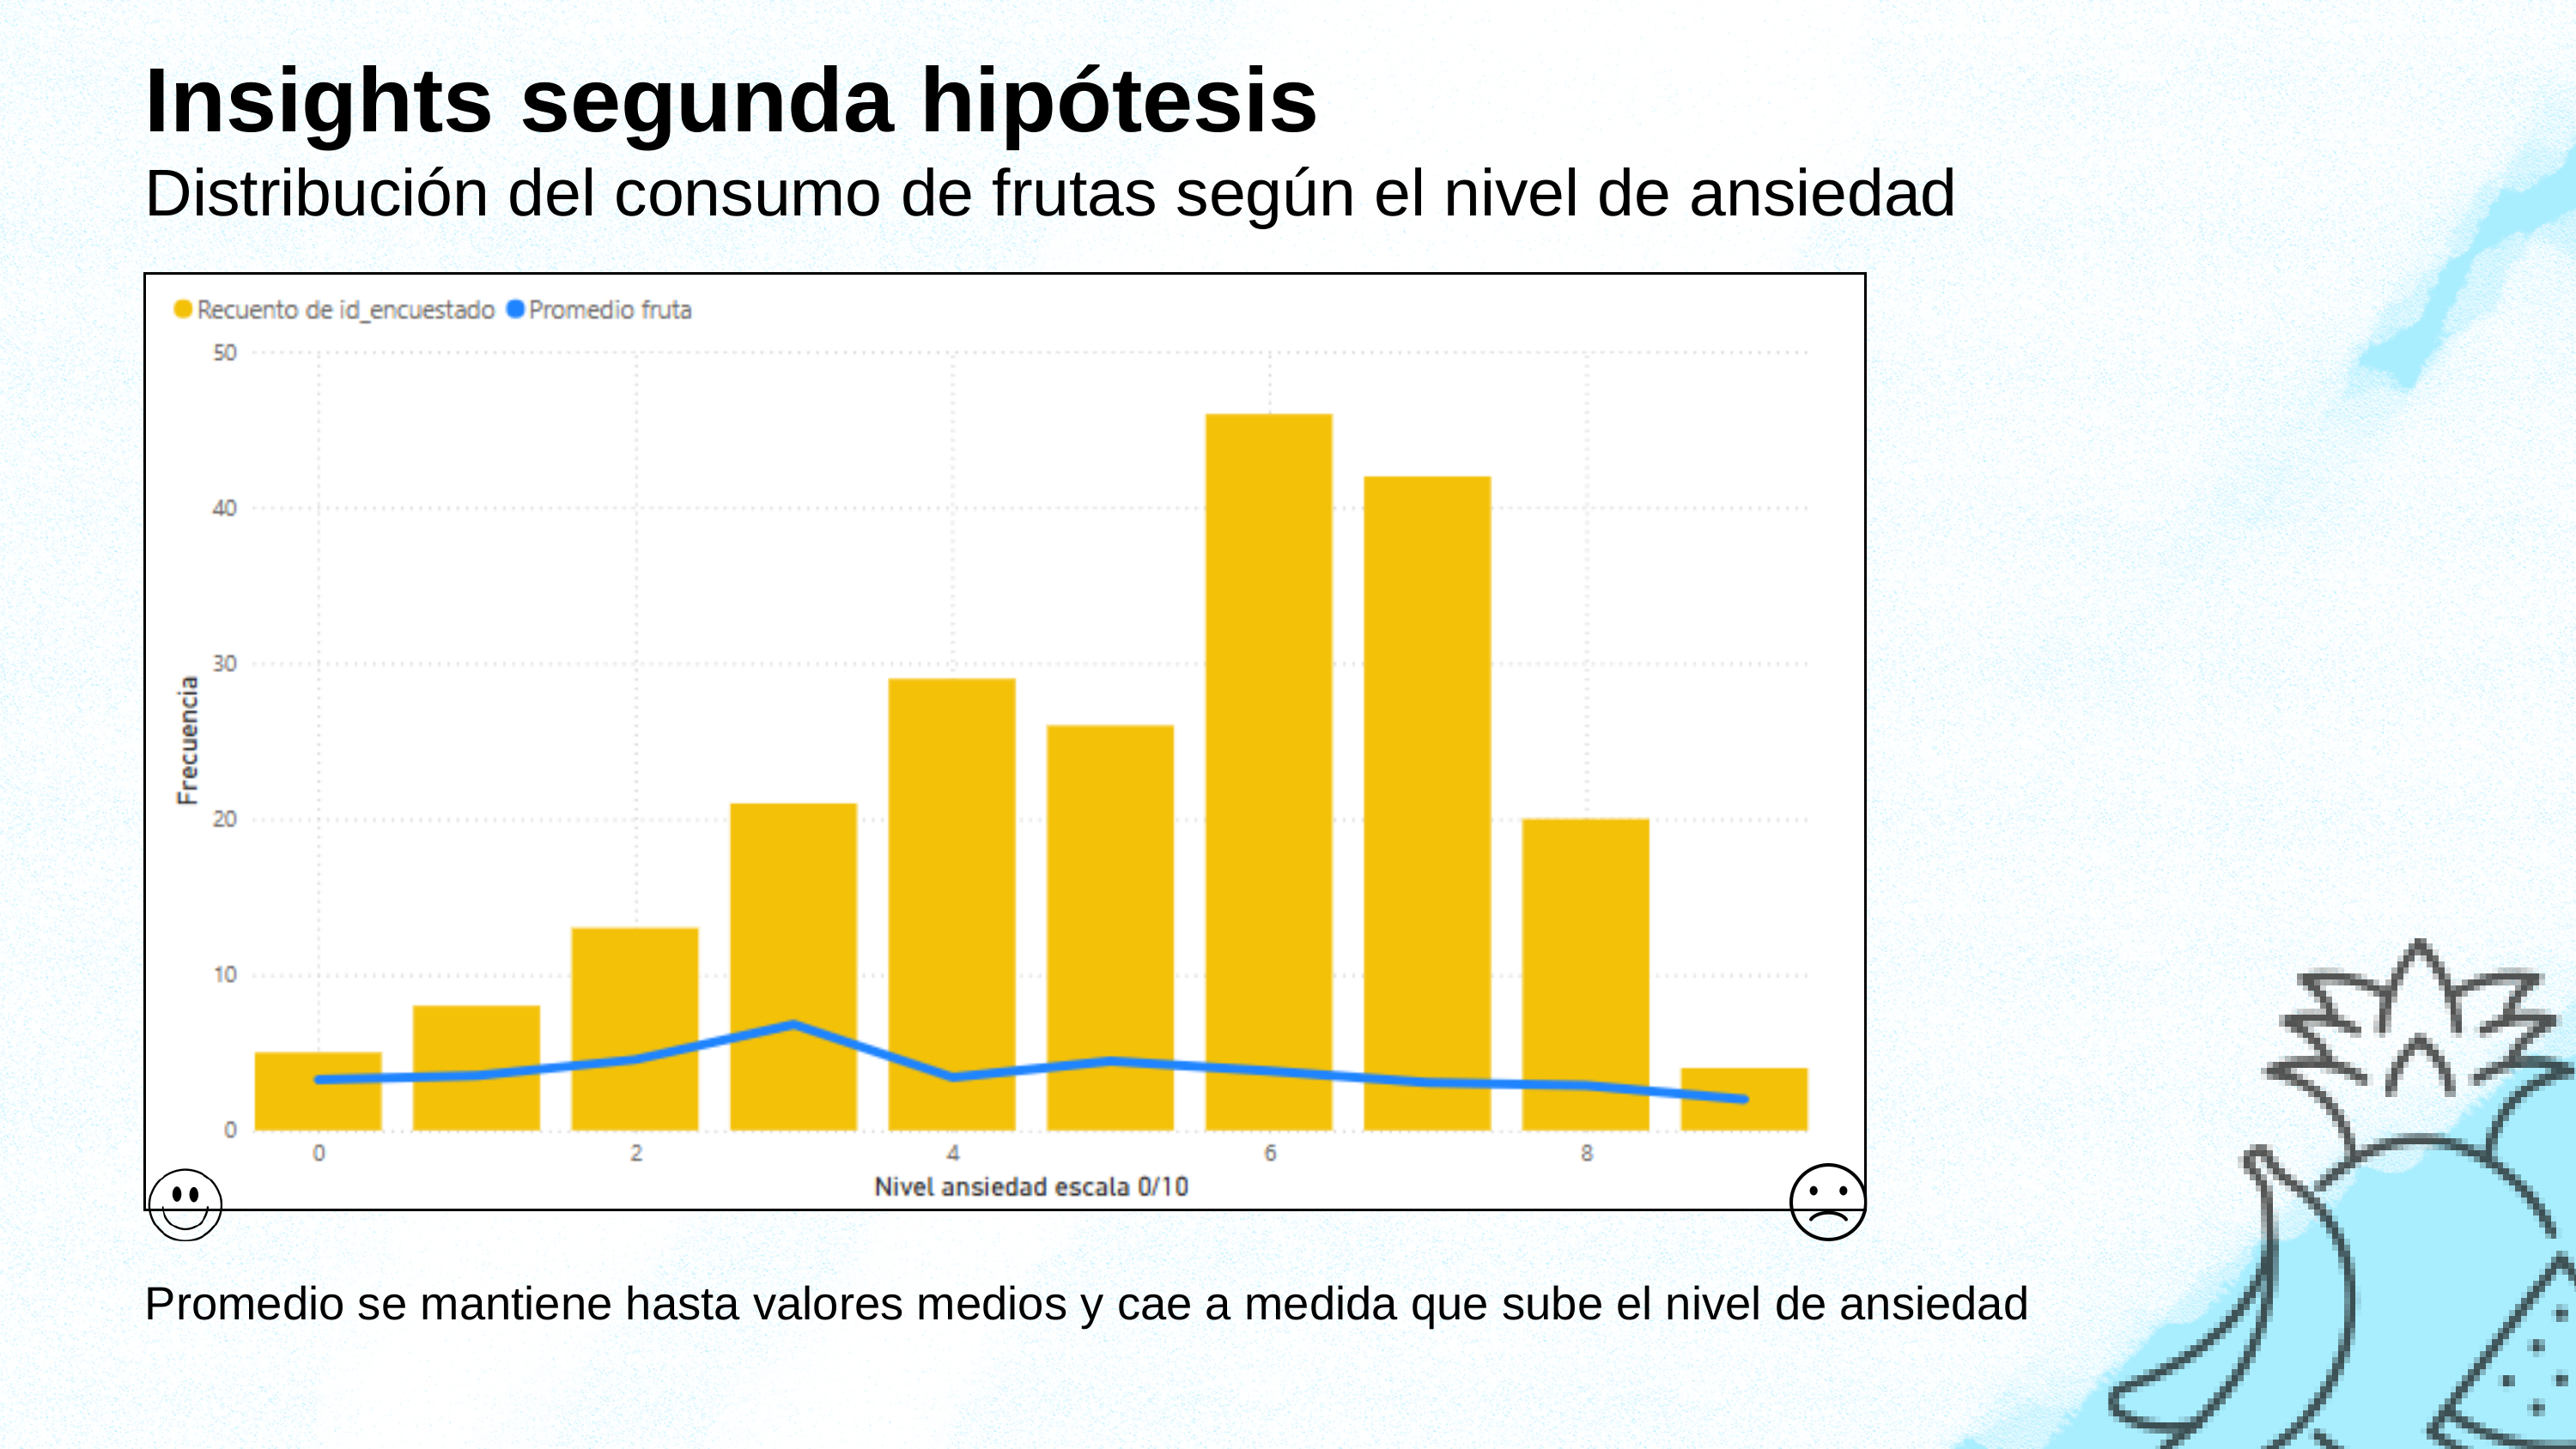

Insights segunda hipótesis
Distribución del consumo de frutas según el nivel de ansiedad

Promedio se mantiene hasta valores medios y cae a medida que sube el nivel de ansiedad